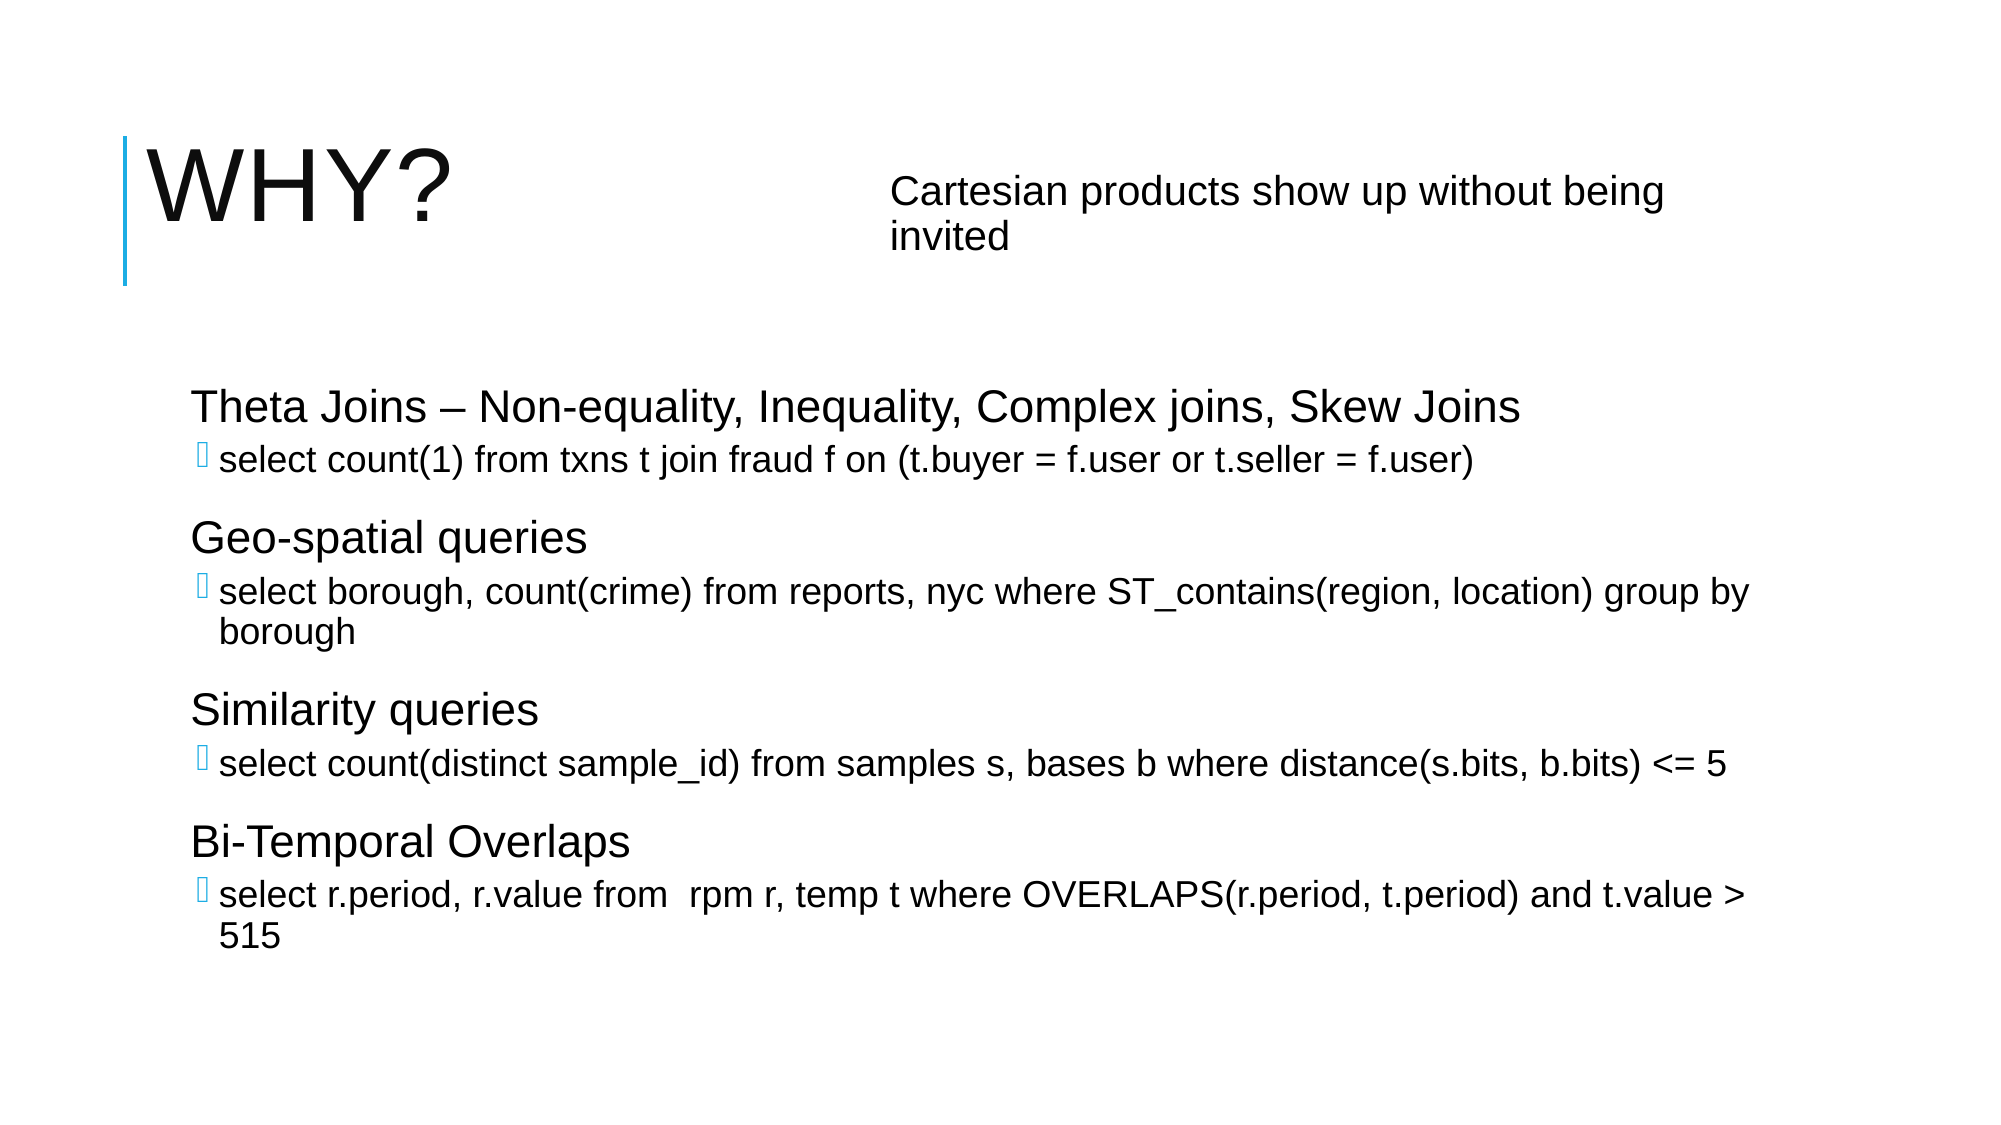

# Why?
Cartesian products show up without being invited
Theta Joins – Non-equality, Inequality, Complex joins, Skew Joins
select count(1) from txns t join fraud f on (t.buyer = f.user or t.seller = f.user)
Geo-spatial queries
select borough, count(crime) from reports, nyc where ST_contains(region, location) group by borough
Similarity queries
select count(distinct sample_id) from samples s, bases b where distance(s.bits, b.bits) <= 5
Bi-Temporal Overlaps
select r.period, r.value from  rpm r, temp t where OVERLAPS(r.period, t.period) and t.value > 515